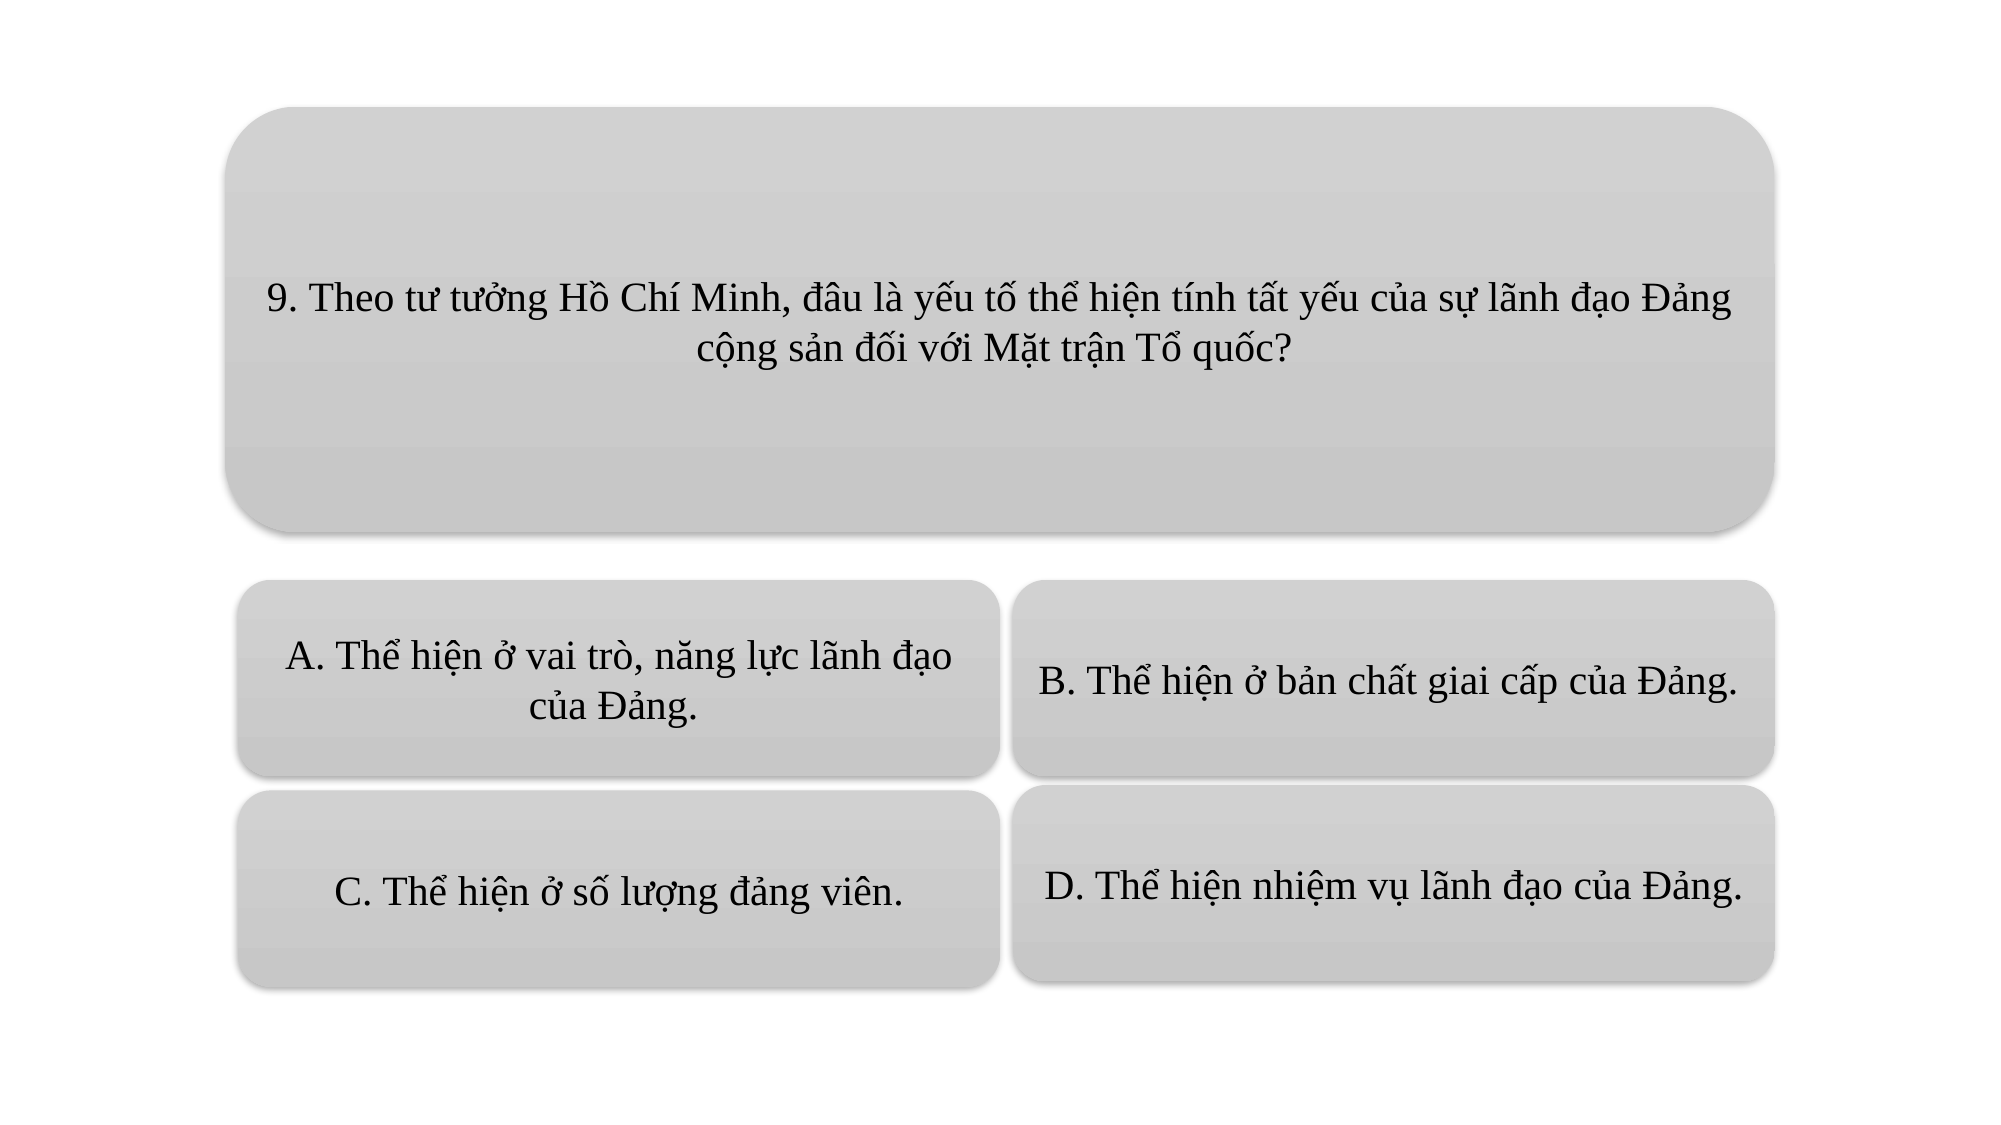

9. Theo tư tưởng Hồ Chí Minh, đâu là yếu tố thể hiện tính tất yếu của sự lãnh đạo Đảng cộng sản đối với Mặt trận Tổ quốc?
A. Thể hiện ở vai trò, năng lực lãnh đạo của Đảng.
B. Thể hiện ở bản chất giai cấp của Đảng.
D. Thể hiện nhiệm vụ lãnh đạo của Đảng.
C. Thể hiện ở số lượng đảng viên.